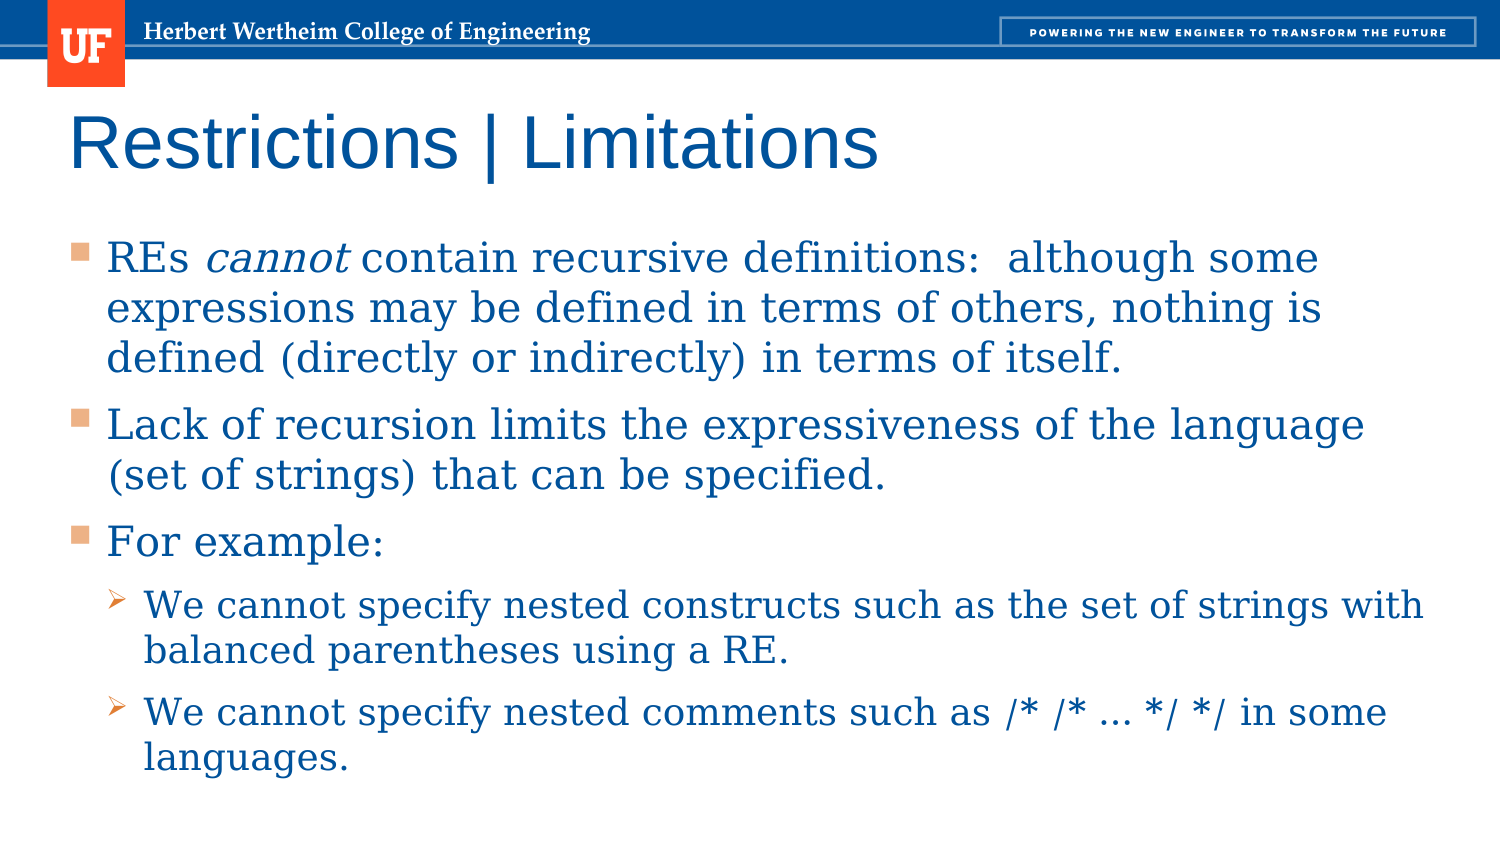

# Restrictions | Limitations
REs cannot contain recursive definitions:  although some expressions may be defined in terms of others, nothing is defined (directly or indirectly) in terms of itself.
Lack of recursion limits the expressiveness of the language (set of strings) that can be specified.
For example:
We cannot specify nested constructs such as the set of strings with balanced parentheses using a RE.
We cannot specify nested comments such as /* /* … */ */ in some languages.